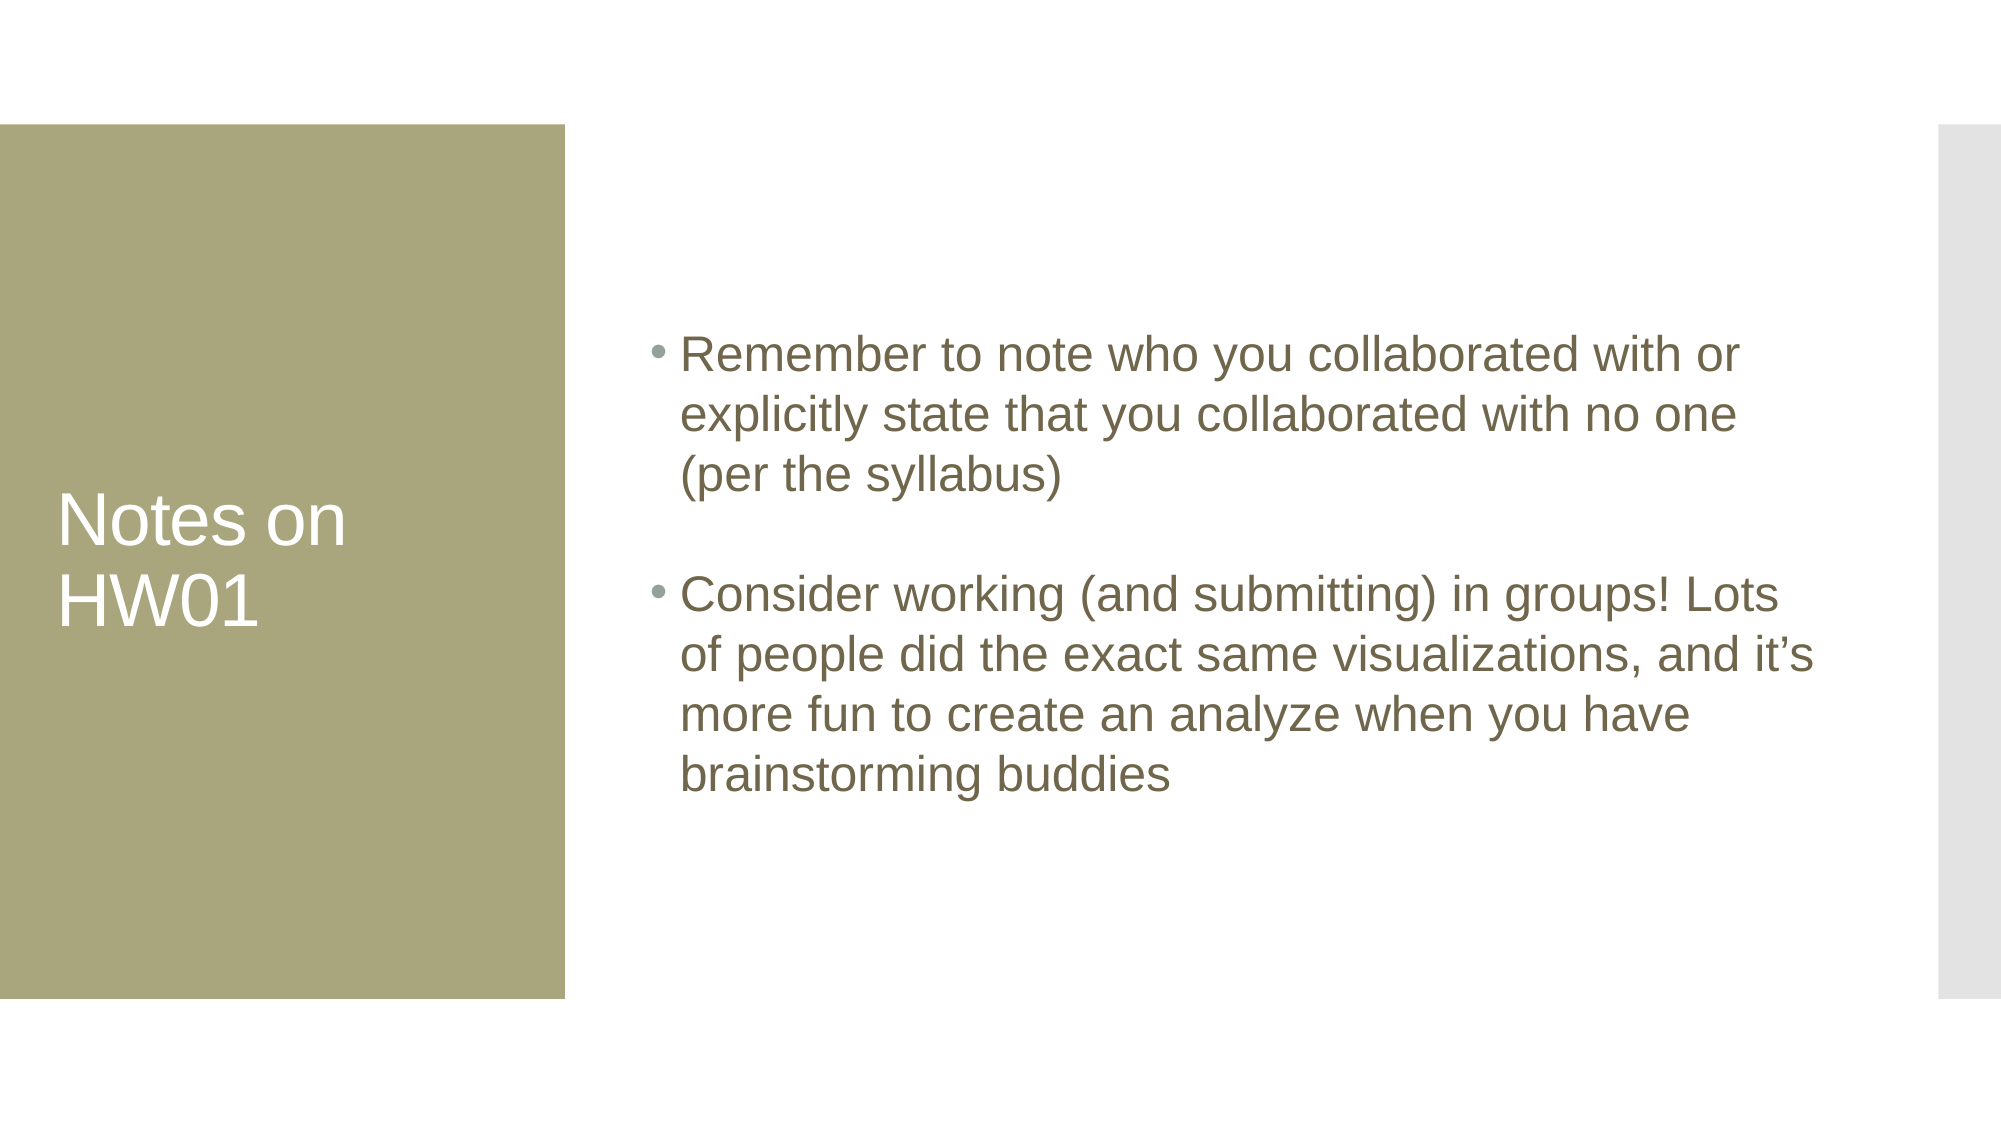

Remember to note who you collaborated with or explicitly state that you collaborated with no one (per the syllabus)

Consider working (and submitting) in groups! Lots of people did the exact same visualizations, and it’s more fun to create an analyze when you have brainstorming buddies
# Notes on HW01